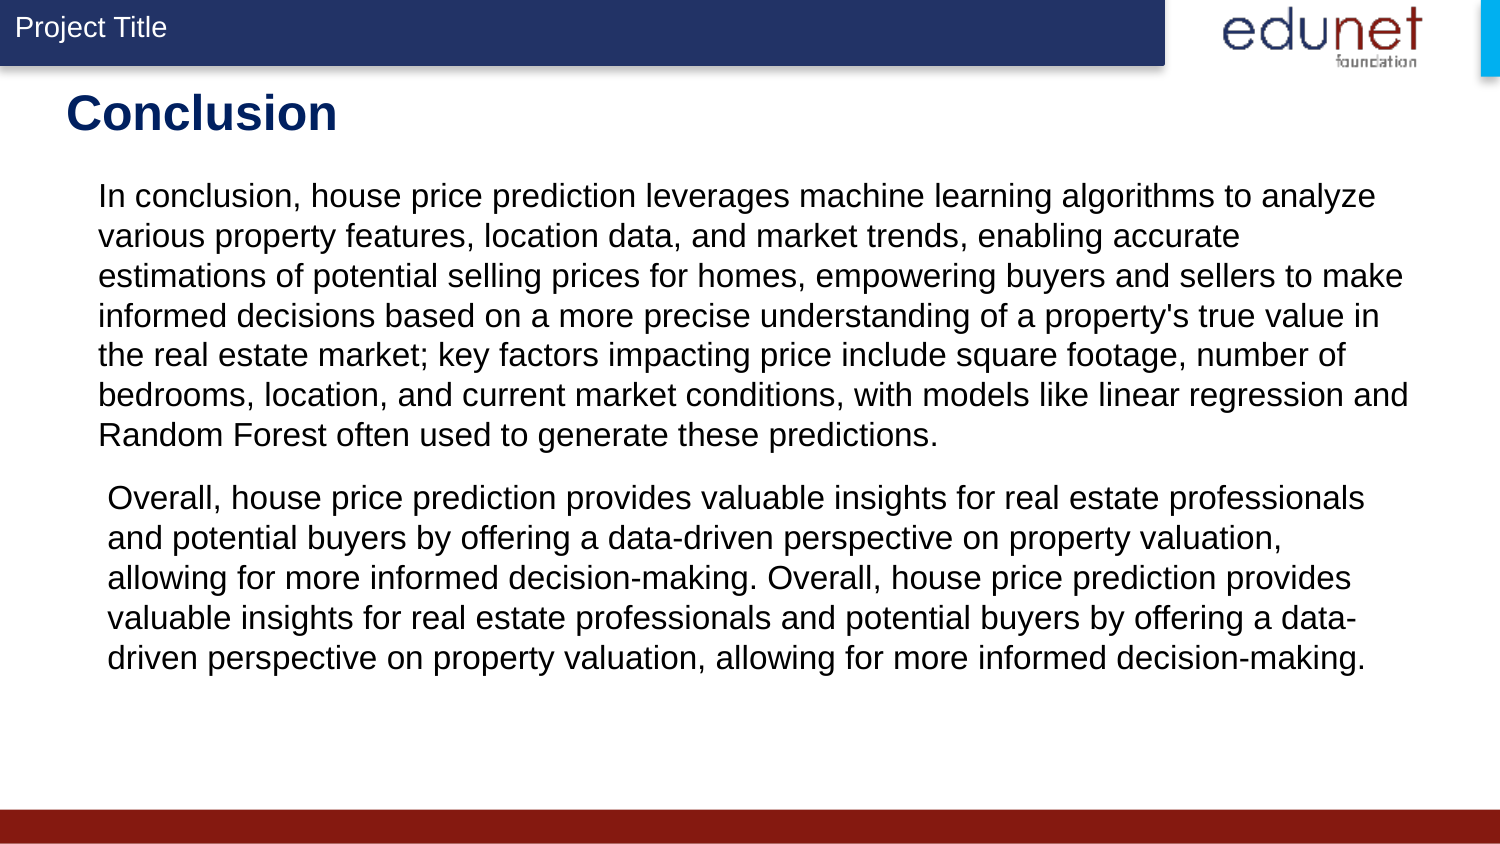

# Conclusion
In conclusion, house price prediction leverages machine learning algorithms to analyze various property features, location data, and market trends, enabling accurate estimations of potential selling prices for homes, empowering buyers and sellers to make informed decisions based on a more precise understanding of a property's true value in the real estate market; key factors impacting price include square footage, number of bedrooms, location, and current market conditions, with models like linear regression and Random Forest often used to generate these predictions.
Overall, house price prediction provides valuable insights for real estate professionals and potential buyers by offering a data-driven perspective on property valuation, allowing for more informed decision-making. Overall, house price prediction provides valuable insights for real estate professionals and potential buyers by offering a data-driven perspective on property valuation, allowing for more informed decision-making.